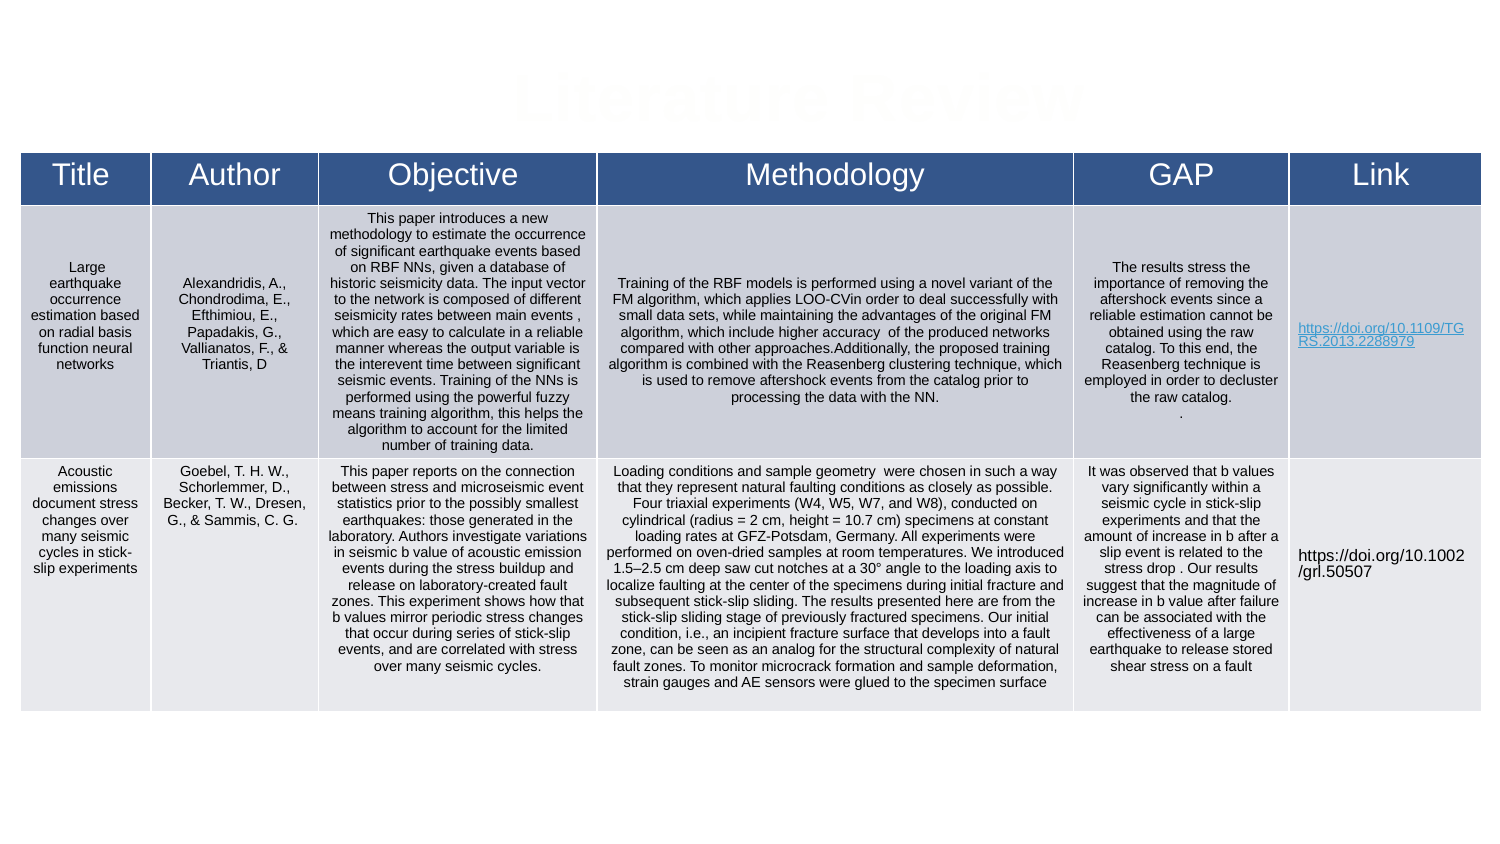

Literature Review
| Title | Author | Objective | Methodology | GAP | Link |
| --- | --- | --- | --- | --- | --- |
| Large earthquake occurrence estimation based on radial basis function neural networks | Alexandridis, A., Chondrodima, E., Efthimiou, E., Papadakis, G., Vallianatos, F., & Triantis, D | This paper introduces a new methodology to estimate the occurrence of significant earthquake events based on RBF NNs, given a database of historic seismicity data. The input vector to the network is composed of different seismicity rates between main events , which are easy to calculate in a reliable manner whereas the output variable is the interevent time between significant seismic events. Training of the NNs is performed using the powerful fuzzy means training algorithm, this helps the algorithm to account for the limited number of training data. | Training of the RBF models is performed using a novel variant of the FM algorithm, which applies LOO-CVin order to deal successfully with small data sets, while maintaining the advantages of the original FM algorithm, which include higher accuracy of the produced networks compared with other approaches.Additionally, the proposed training algorithm is combined with the Reasenberg clustering technique, which is used to remove aftershock events from the catalog prior to processing the data with the NN. | The results stress the importance of removing the aftershock events since a reliable estimation cannot be obtained using the raw catalog. To this end, the Reasenberg technique is employed in order to decluster the raw catalog. . | https://doi.org/10.1109/TGRS.2013.2288979 |
| Acoustic emissions document stress changes over many seismic cycles in stick-slip experiments | Goebel, T. H. W., Schorlemmer, D., Becker, T. W., Dresen, G., & Sammis, C. G. | This paper reports on the connection between stress and microseismic event statistics prior to the possibly smallest earthquakes: those generated in the laboratory. Authors investigate variations in seismic b value of acoustic emission events during the stress buildup and release on laboratory-created fault zones. This experiment shows how that b values mirror periodic stress changes that occur during series of stick-slip events, and are correlated with stress over many seismic cycles. | Loading conditions and sample geometry were chosen in such a way that they represent natural faulting conditions as closely as possible. Four triaxial experiments (W4, W5, W7, and W8), conducted on cylindrical (radius = 2 cm, height = 10.7 cm) specimens at constant loading rates at GFZ-Potsdam, Germany. All experiments were performed on oven-dried samples at room temperatures. We introduced 1.5–2.5 cm deep saw cut notches at a 30° angle to the loading axis to localize faulting at the center of the specimens during initial fracture and subsequent stick-slip sliding. The results presented here are from the stick-slip sliding stage of previously fractured specimens. Our initial condition, i.e., an incipient fracture surface that develops into a fault zone, can be seen as an analog for the structural complexity of natural fault zones. To monitor microcrack formation and sample deformation, strain gauges and AE sensors were glued to the specimen surface | It was observed that b values vary significantly within a seismic cycle in stick-slip experiments and that the amount of increase in b after a slip event is related to the stress drop . Our results suggest that the magnitude of increase in b value after failure can be associated with the effectiveness of a large earthquake to release stored shear stress on a fault | https://doi.org/10.1002/grl.50507 |